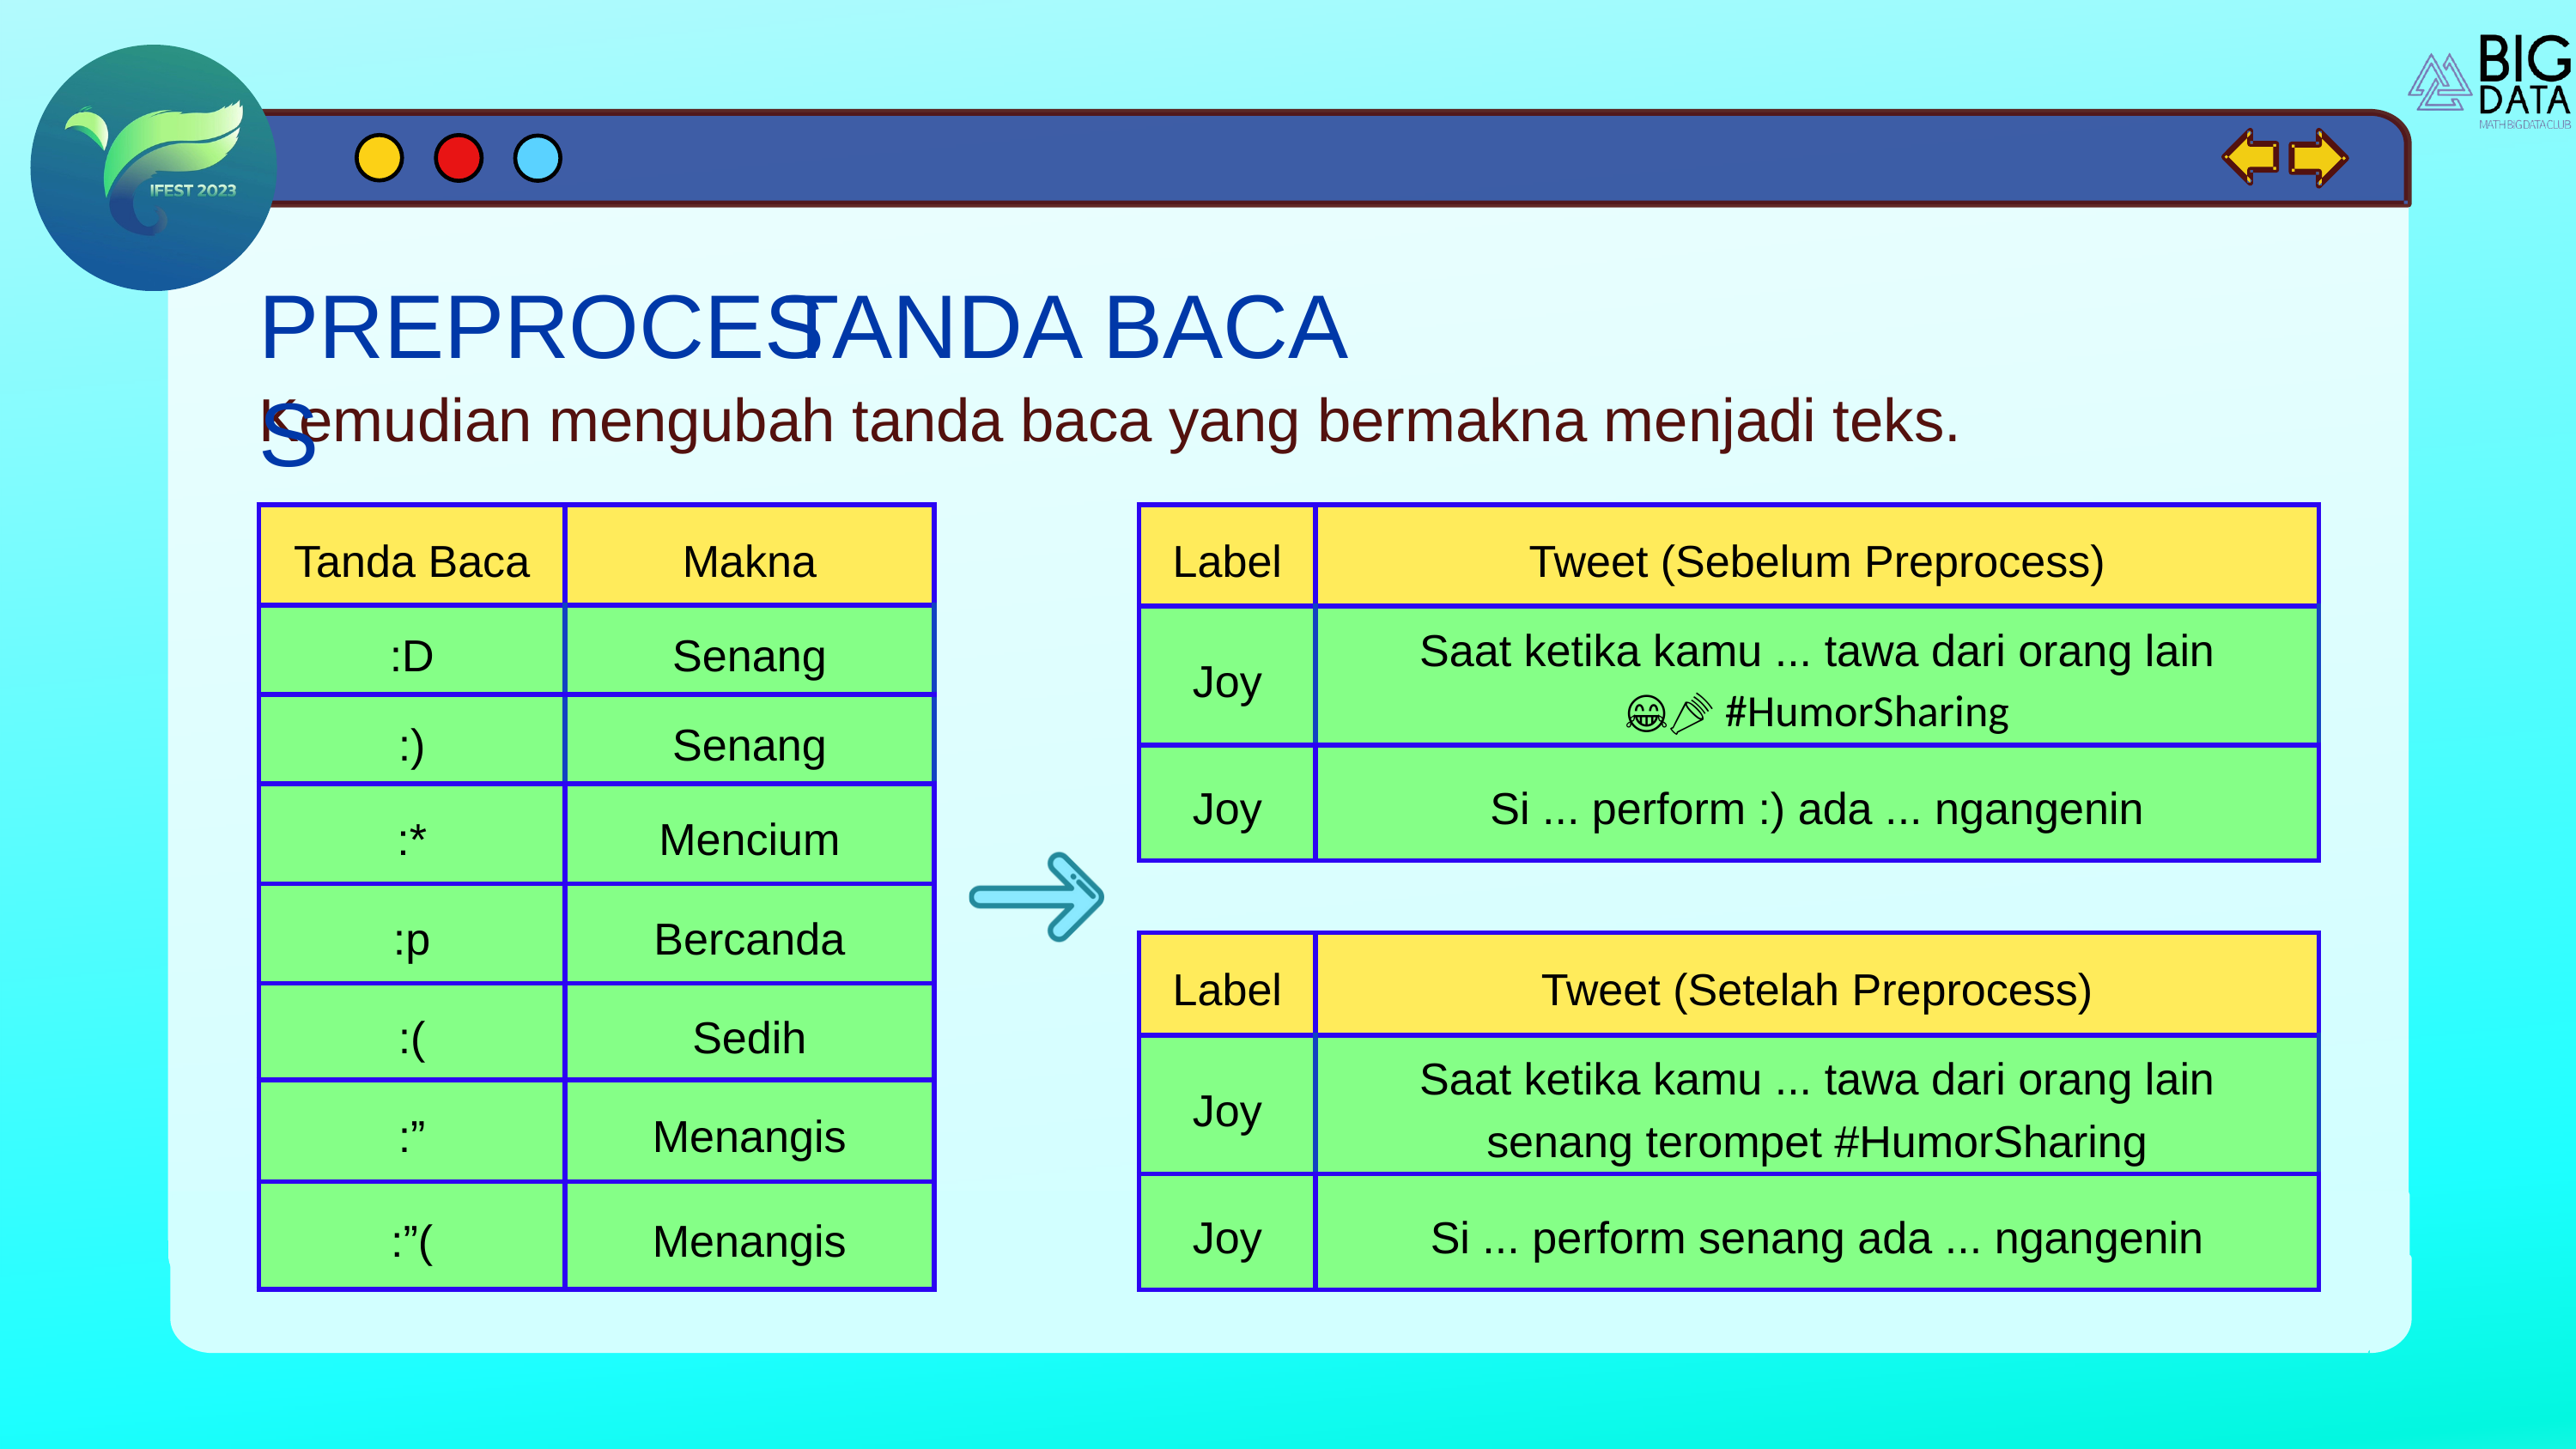

PREPROCESS
TANDA BACA
Kemudian mengubah tanda baca yang bermakna menjadi teks.
| Tanda Baca | Makna |
| --- | --- |
| :D | Senang |
| :) | Senang |
| :\* | Mencium |
| :p | Bercanda |
| :( | Sedih |
| :” | Menangis |
| :”( | Menangis |
| Label | Tweet (Sebelum Preprocess) |
| --- | --- |
| Joy | Saat ketika kamu ... tawa dari orang lain 😂📣 #HumorSharing |
| Joy | Si ... perform :) ada ... ngangenin |

| Label | Tweet (Setelah Preprocess) |
| --- | --- |
| Joy | Saat ketika kamu ... tawa dari orang lain senang terompet #HumorSharing |
| Joy | Si ... perform senang ada ... ngangenin |